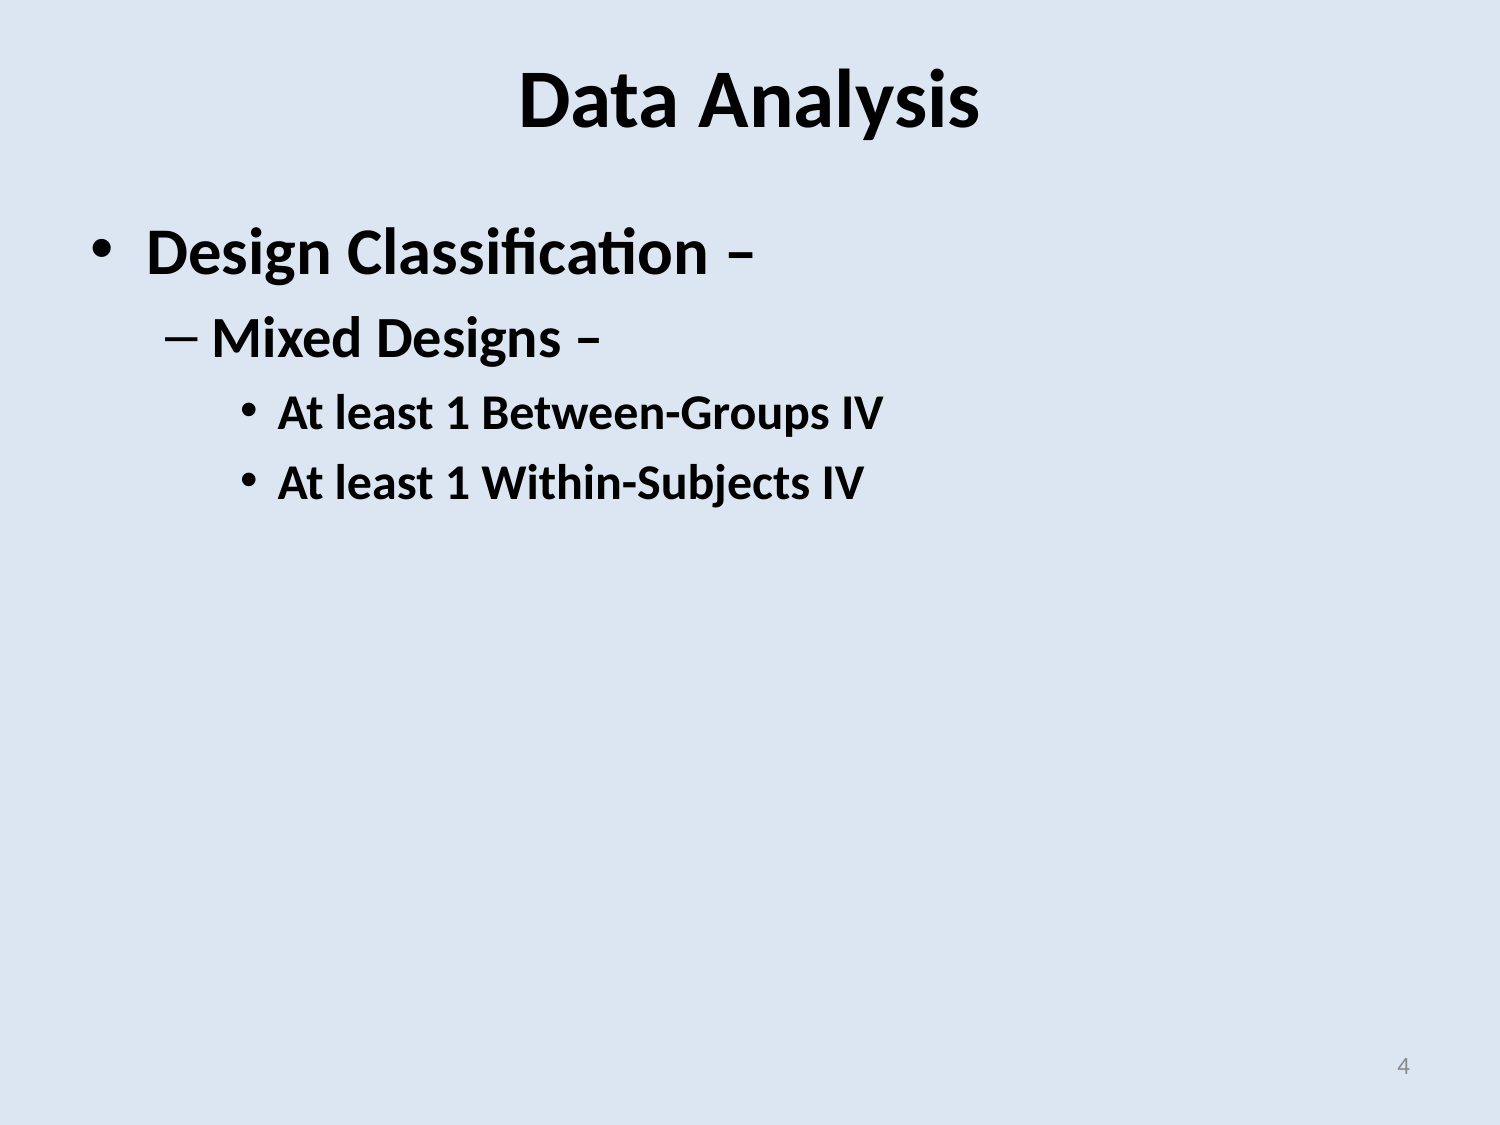

Data Analysis
Design Classification –
Mixed Designs –
At least 1 Between-Groups IV
At least 1 Within-Subjects IV

4